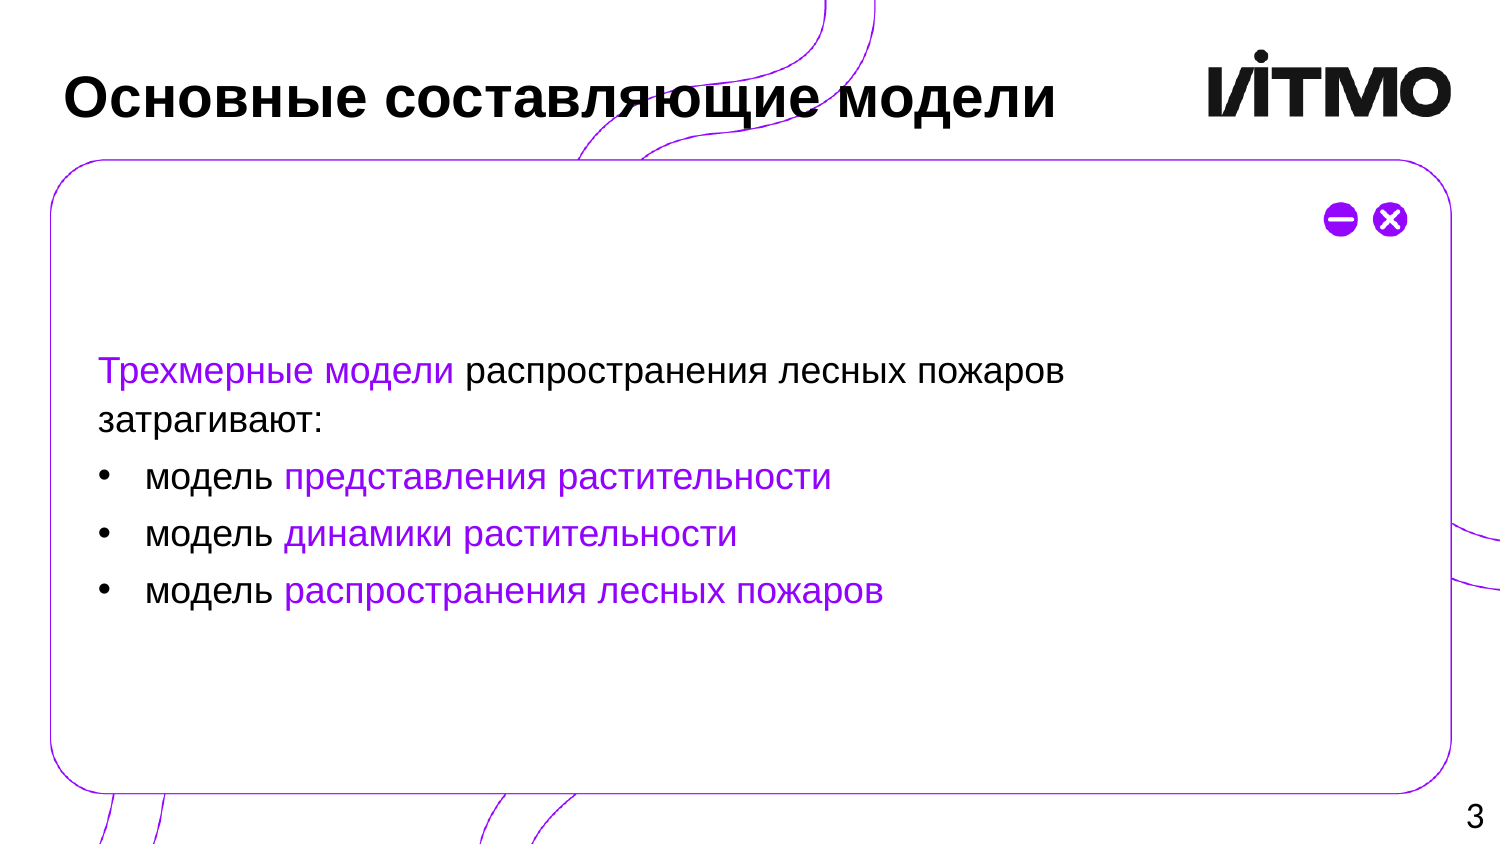

# Основные составляющие модели
Трехмерные модели распространения лесных пожаров затрагивают:
модель представления растительности
модель динамики растительности
модель распространения лесных пожаров
3